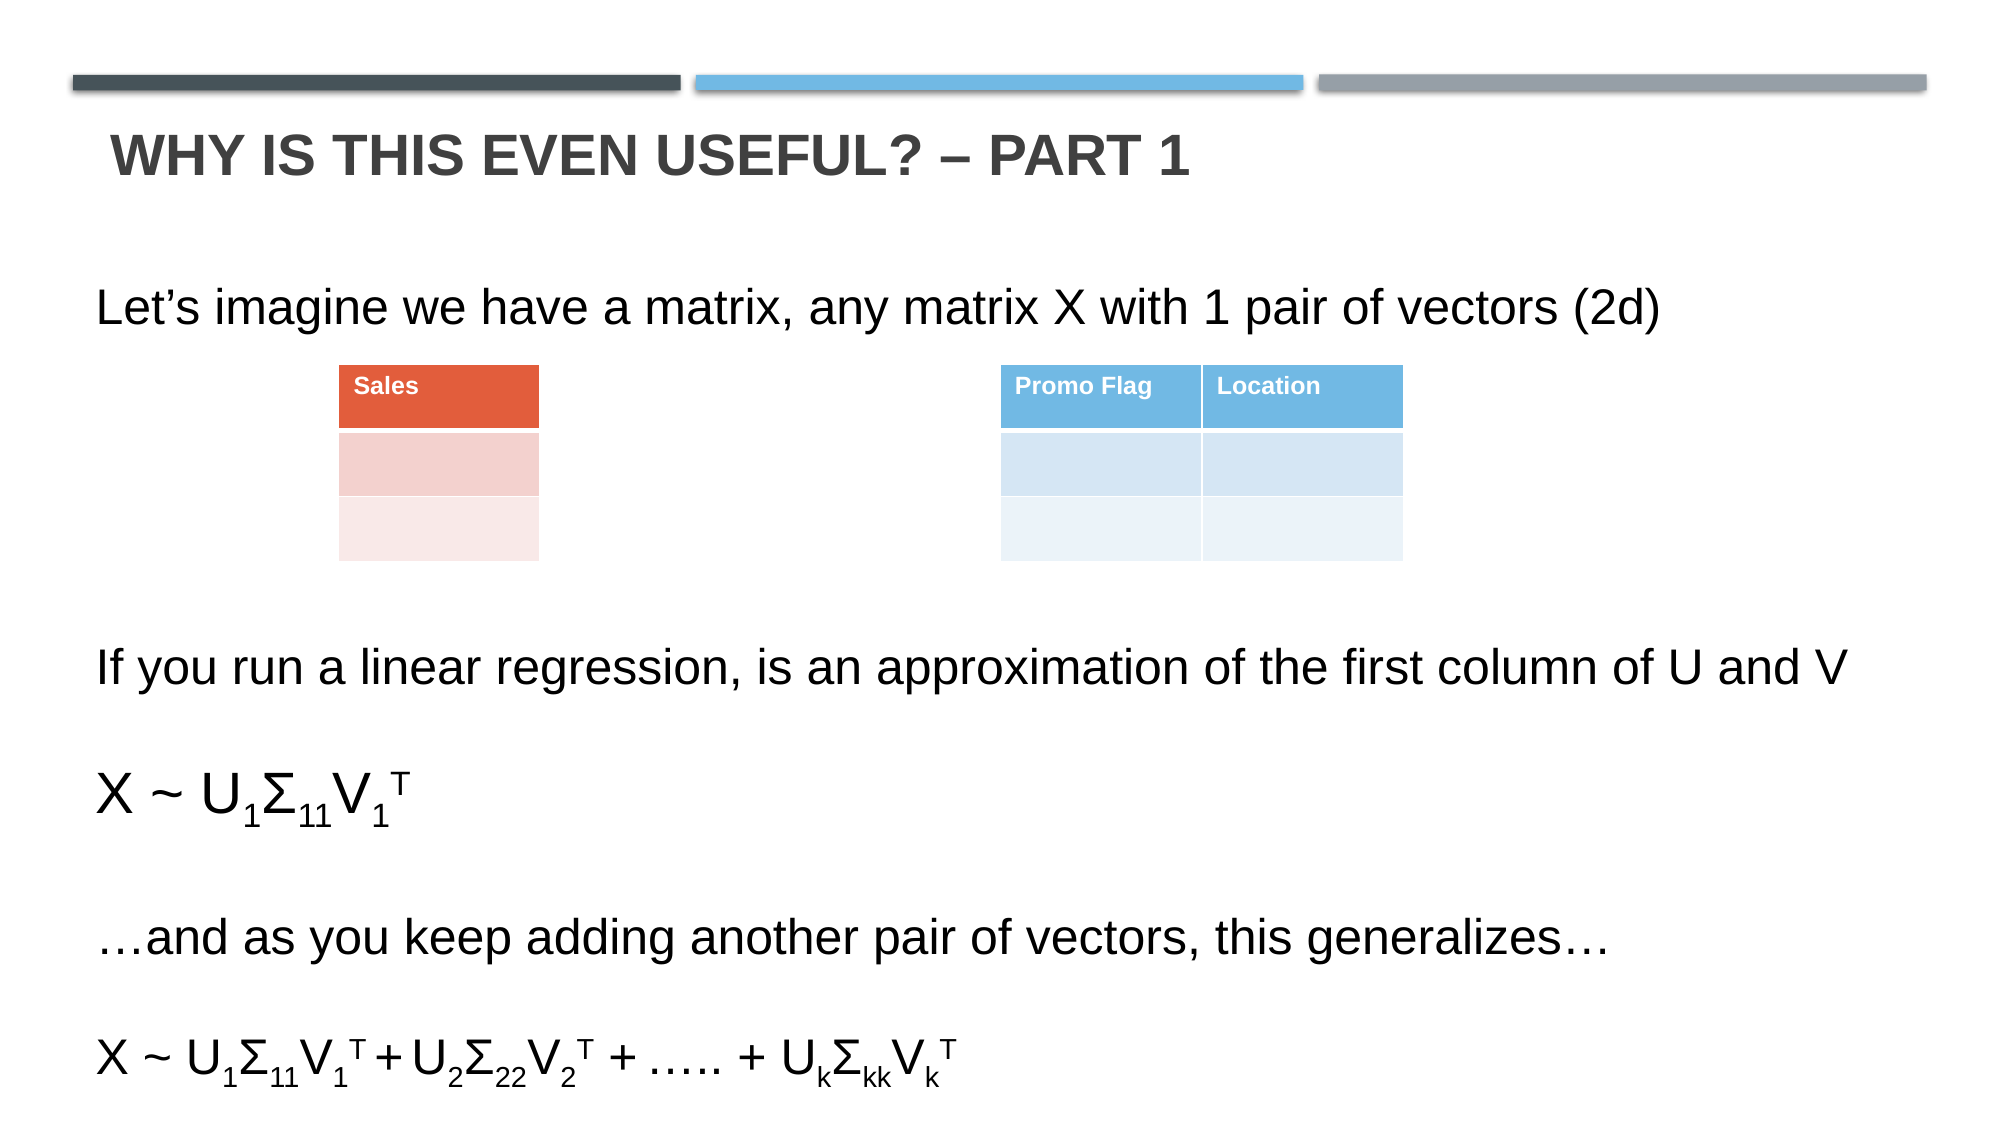

# why is this even useful? – part 1
Let’s imagine we have a matrix, any matrix X with 1 pair of vectors (2d)

If you run a linear regression, is an approximation of the first column of U and V

X ~ U1Σ11V1T

…and as you keep adding another pair of vectors, this generalizes…

X ~ U1Σ11V1T + U2Σ22V2T + ….. + UkΣkkVkT
| Sales |
| --- |
|  |
|  |
| Promo Flag | Location |
| --- | --- |
|  |  |
|  |  |